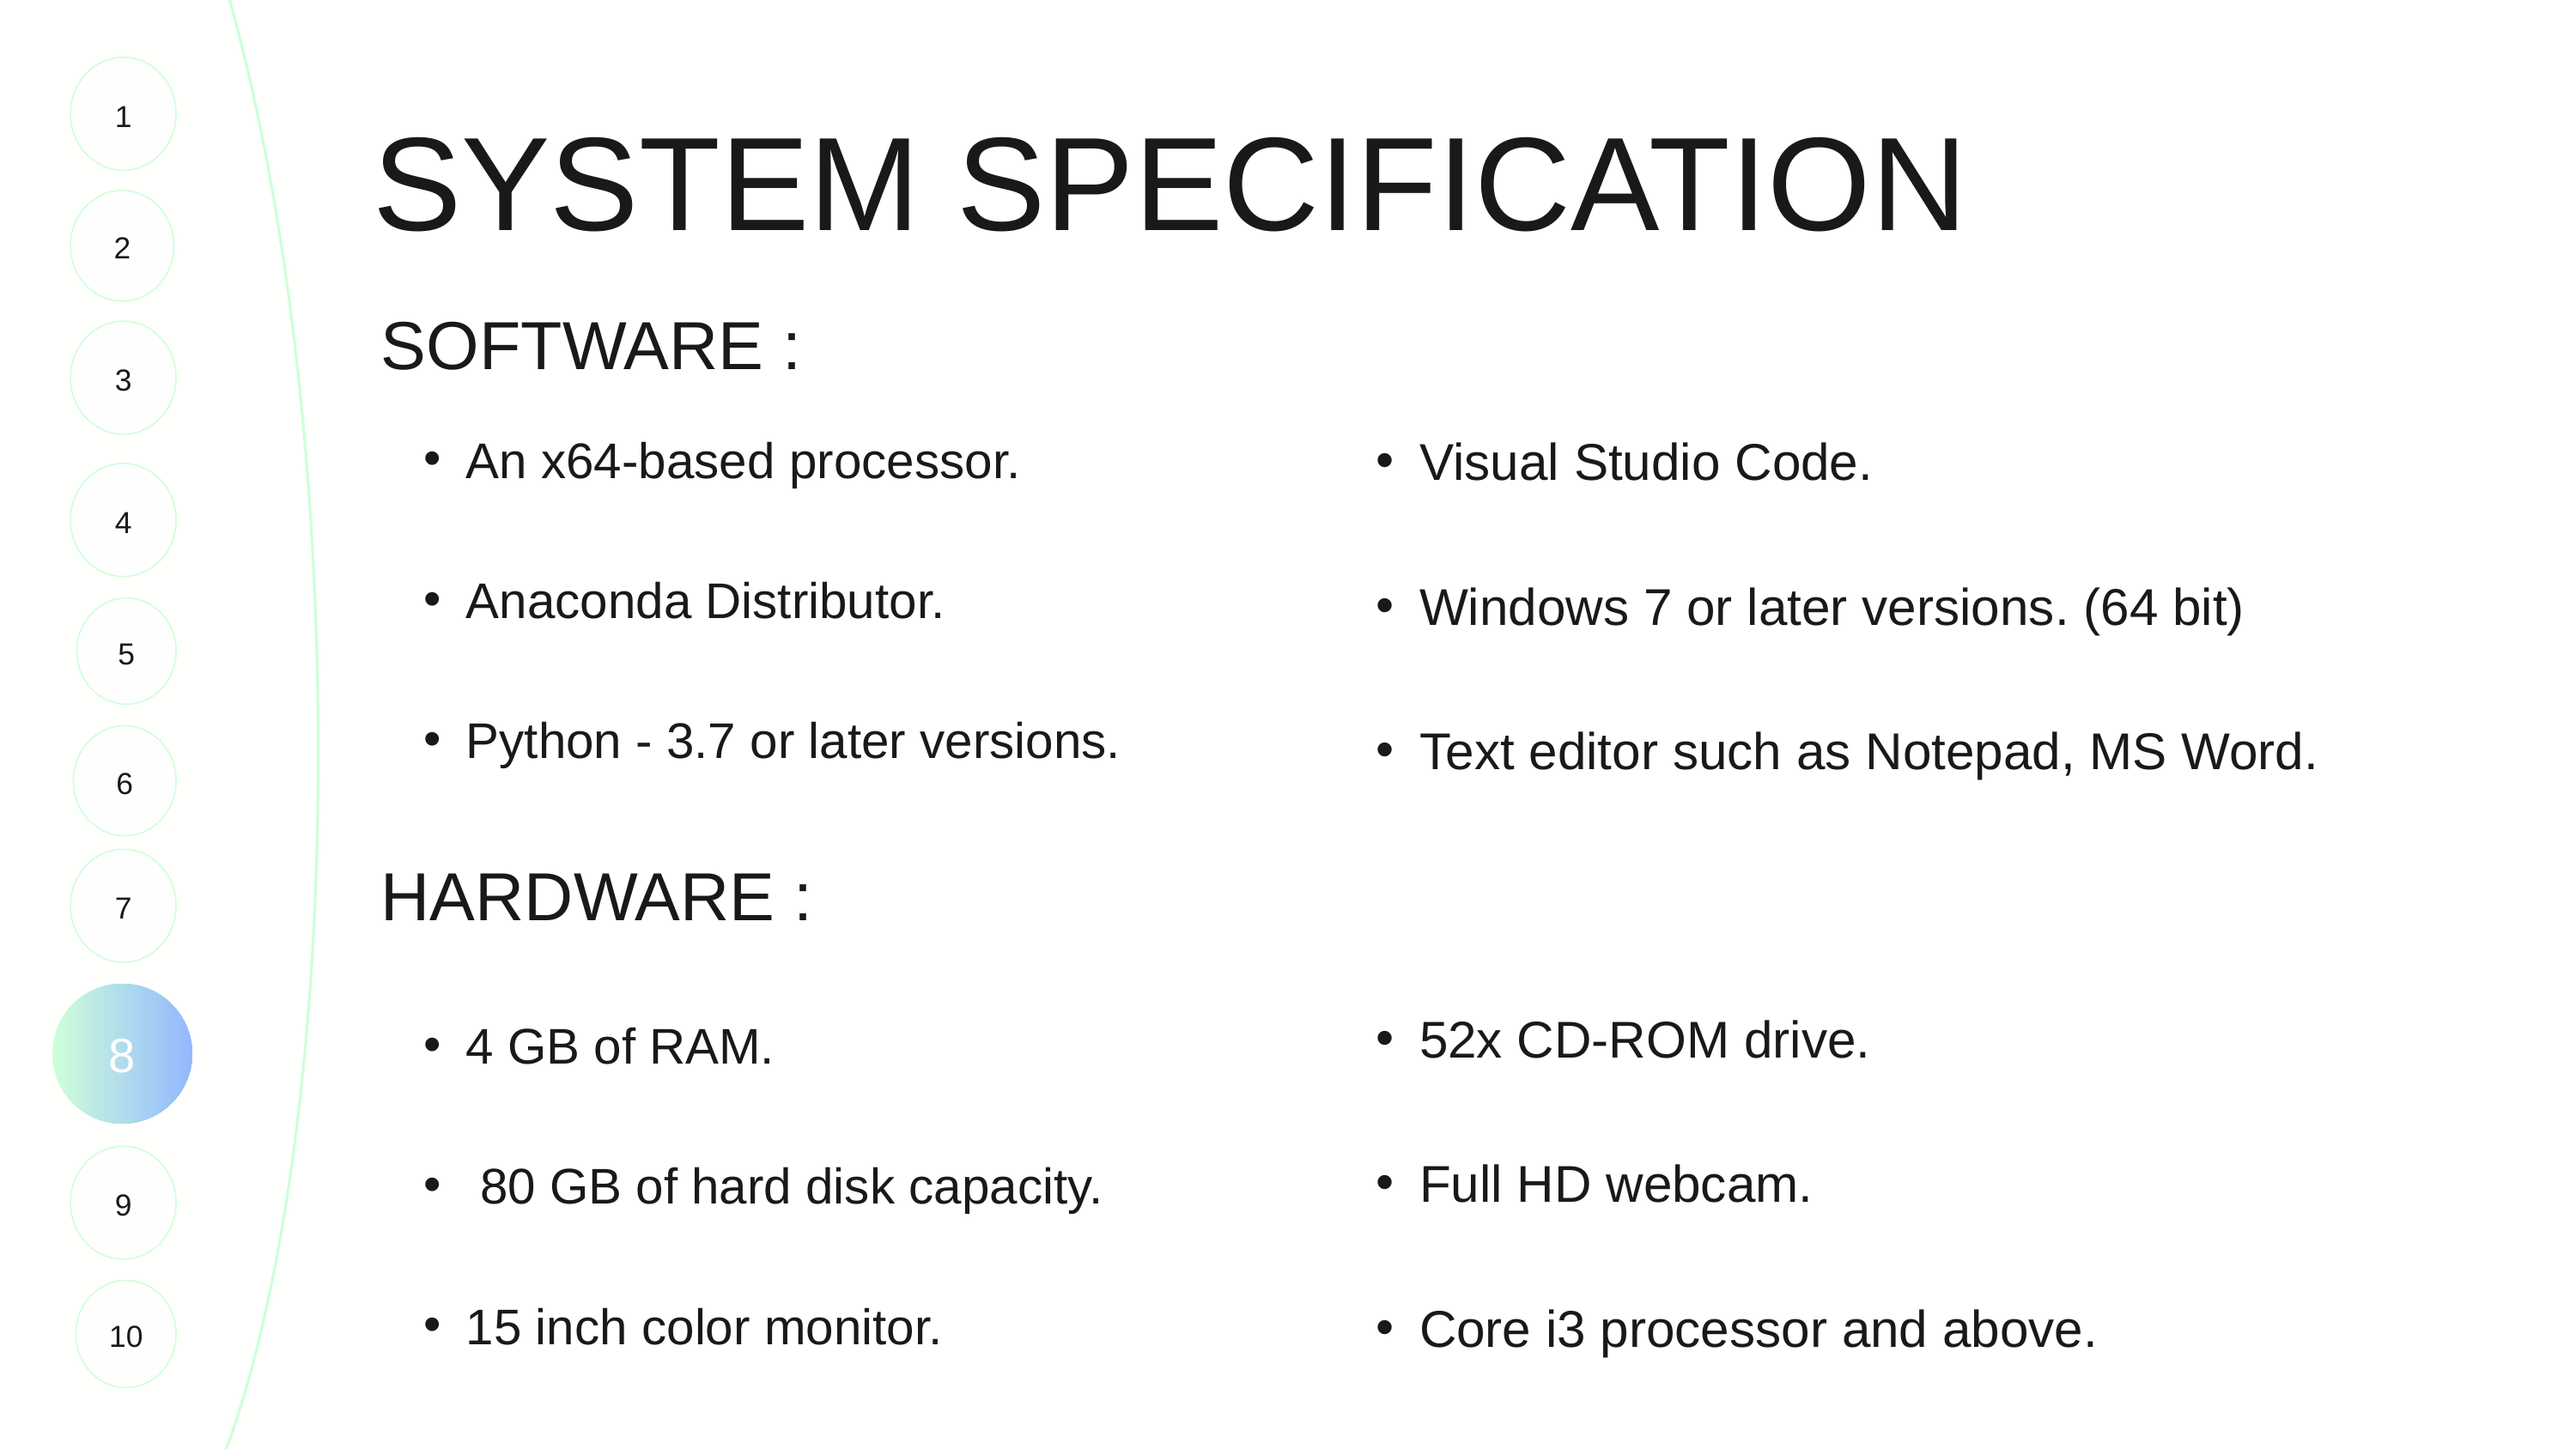

1
SYSTEM SPECIFICATION

2
SOFTWARE :

An x64-based processor.

Anaconda Distributor.

Python - 3.7 or later versions.

HARDWARE :

4 GB of RAM.

 80 GB of hard disk capacity.

15 inch color monitor.

3
Visual Studio Code.

Windows 7 or later versions. (64 bit)

Text editor such as Notepad, MS Word.

4

5

6

7

8
52x CD-ROM drive.

Full HD webcam.

Core i3 processor and above.

9

10